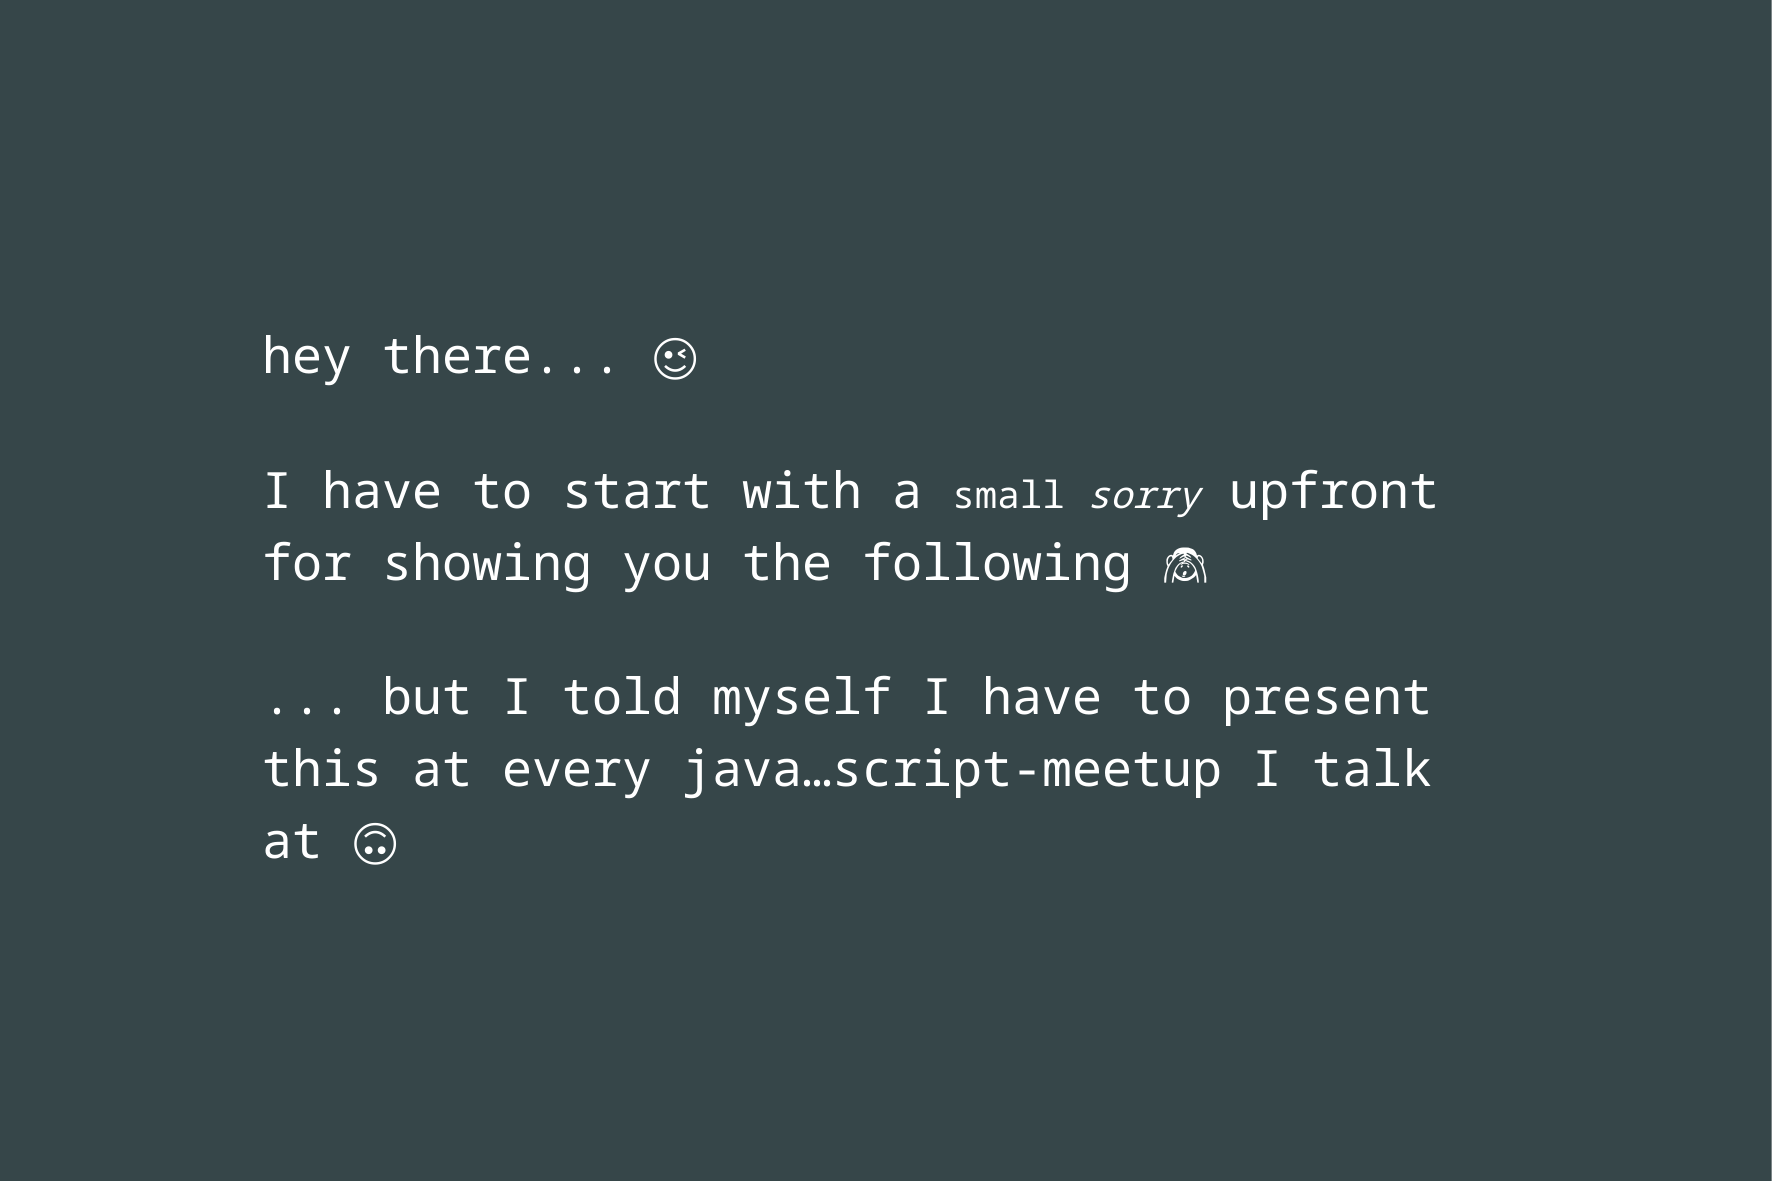

hey there... 😉
I have to start with a small sorry upfront for showing you the following 🙈
... but I told myself I have to present this at every java…script-meetup I talk at 🙃